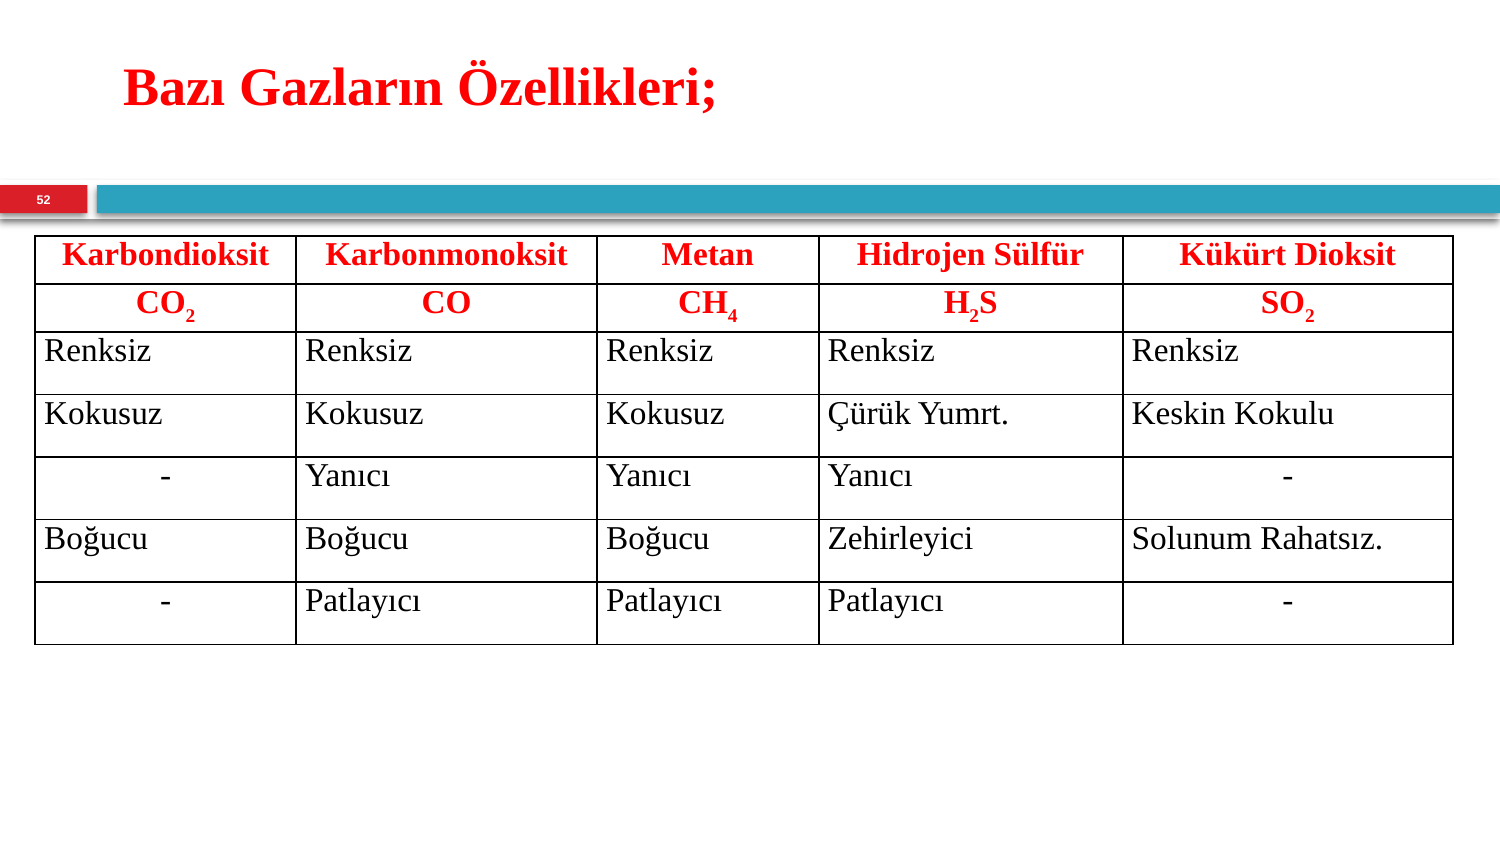

Bazı Gazların Özellikleri;
52
| Karbondioksit | Karbonmonoksit | Metan | Hidrojen Sülfür | Kükürt Dioksit |
| --- | --- | --- | --- | --- |
| CO2 | CO | CH4 | H2S | SO2 |
| Renksiz | Renksiz | Renksiz | Renksiz | Renksiz |
| Kokusuz | Kokusuz | Kokusuz | Çürük Yumrt. | Keskin Kokulu |
| - | Yanıcı | Yanıcı | Yanıcı | - |
| Boğucu | Boğucu | Boğucu | Zehirleyici | Solunum Rahatsız. |
| - | Patlayıcı | Patlayıcı | Patlayıcı | - |